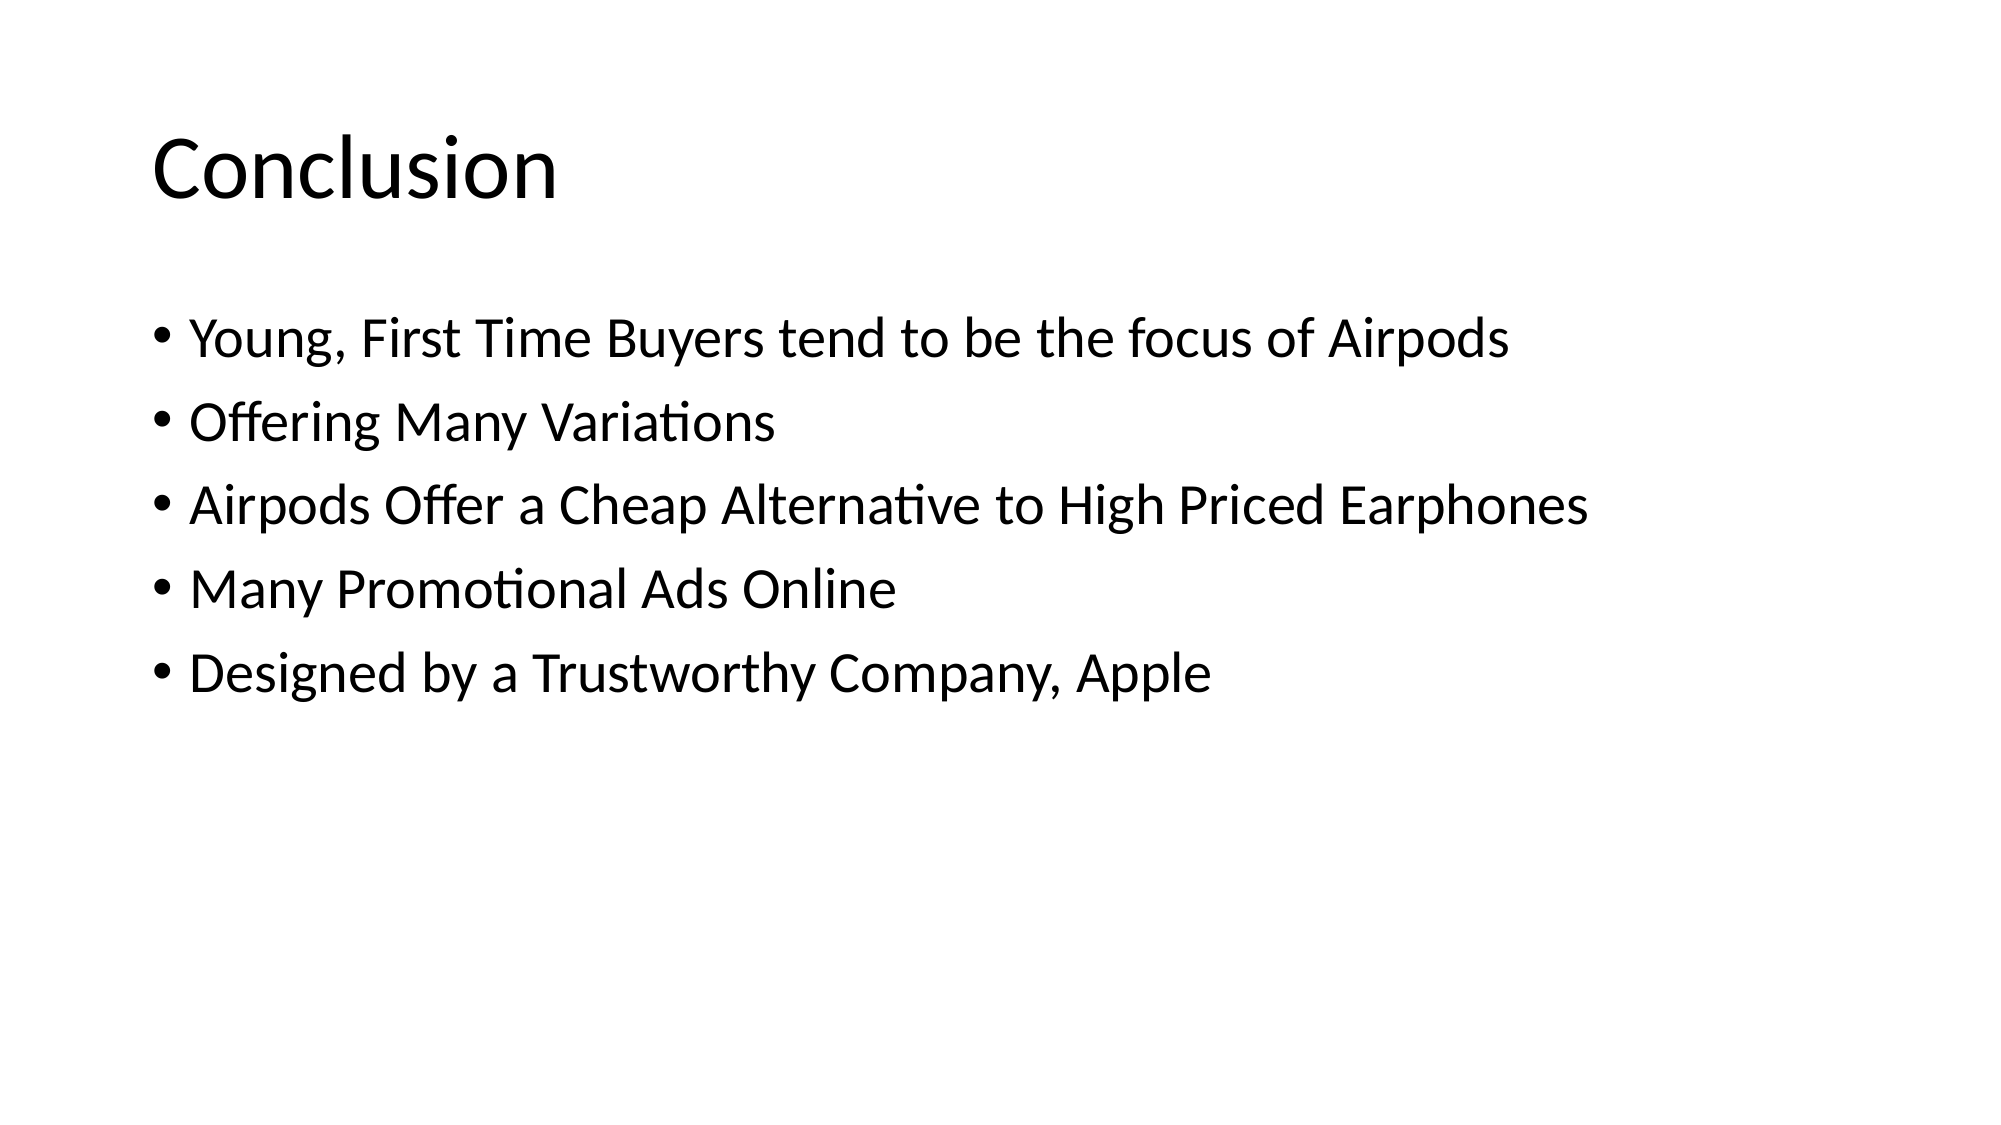

# Conclusion
Young, First Time Buyers tend to be the focus of Airpods
Offering Many Variations
Airpods Offer a Cheap Alternative to High Priced Earphones
Many Promotional Ads Online
Designed by a Trustworthy Company, Apple